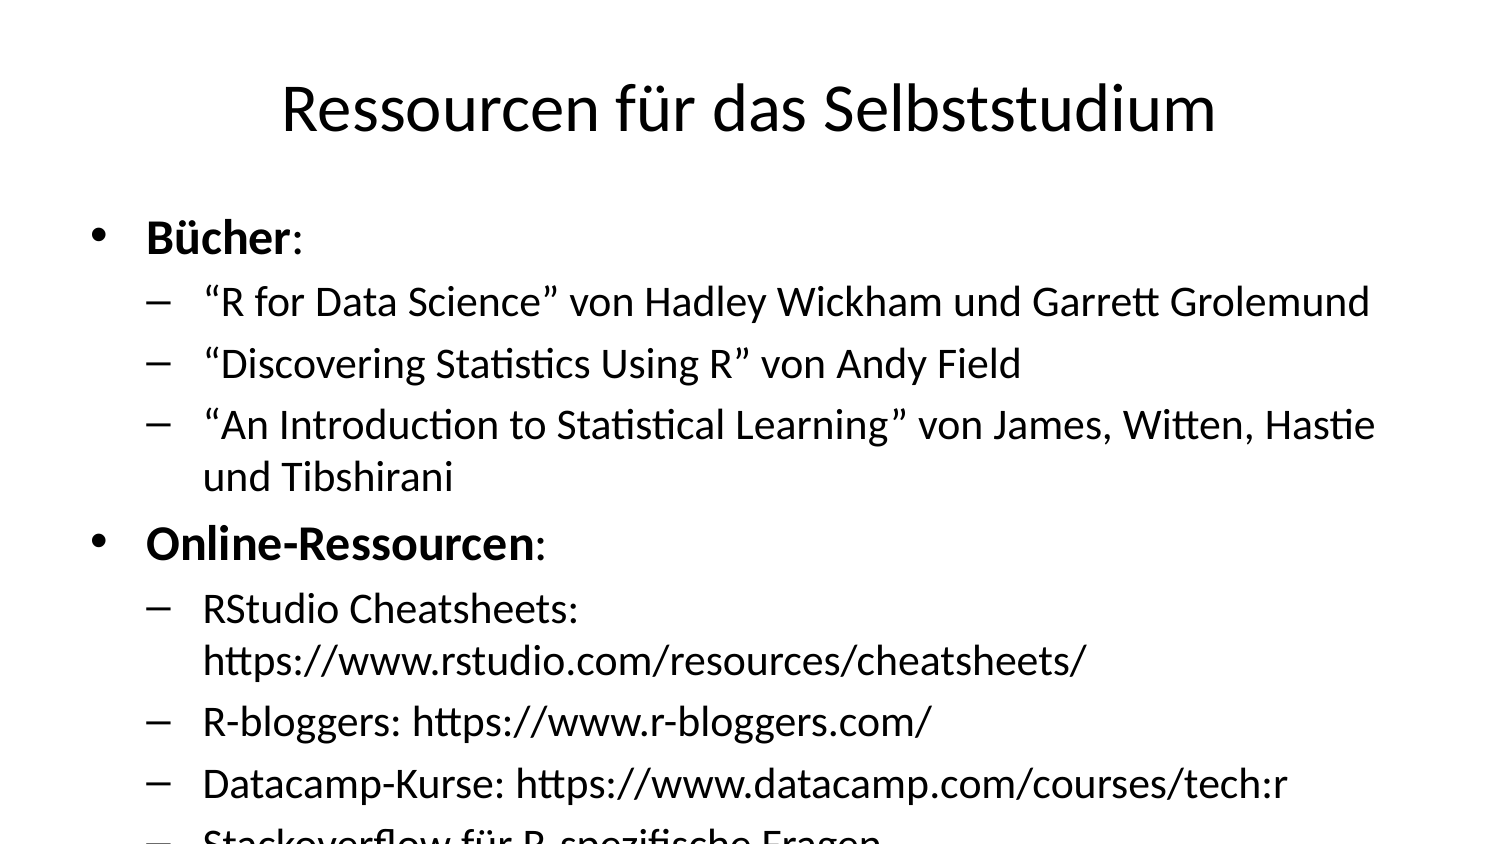

# Ressourcen für das Selbststudium
Bücher:
“R for Data Science” von Hadley Wickham und Garrett Grolemund
“Discovering Statistics Using R” von Andy Field
“An Introduction to Statistical Learning” von James, Witten, Hastie und Tibshirani
Online-Ressourcen:
RStudio Cheatsheets: https://www.rstudio.com/resources/cheatsheets/
R-bloggers: https://www.r-bloggers.com/
Datacamp-Kurse: https://www.datacamp.com/courses/tech:r
Stackoverflow für R-spezifische Fragen